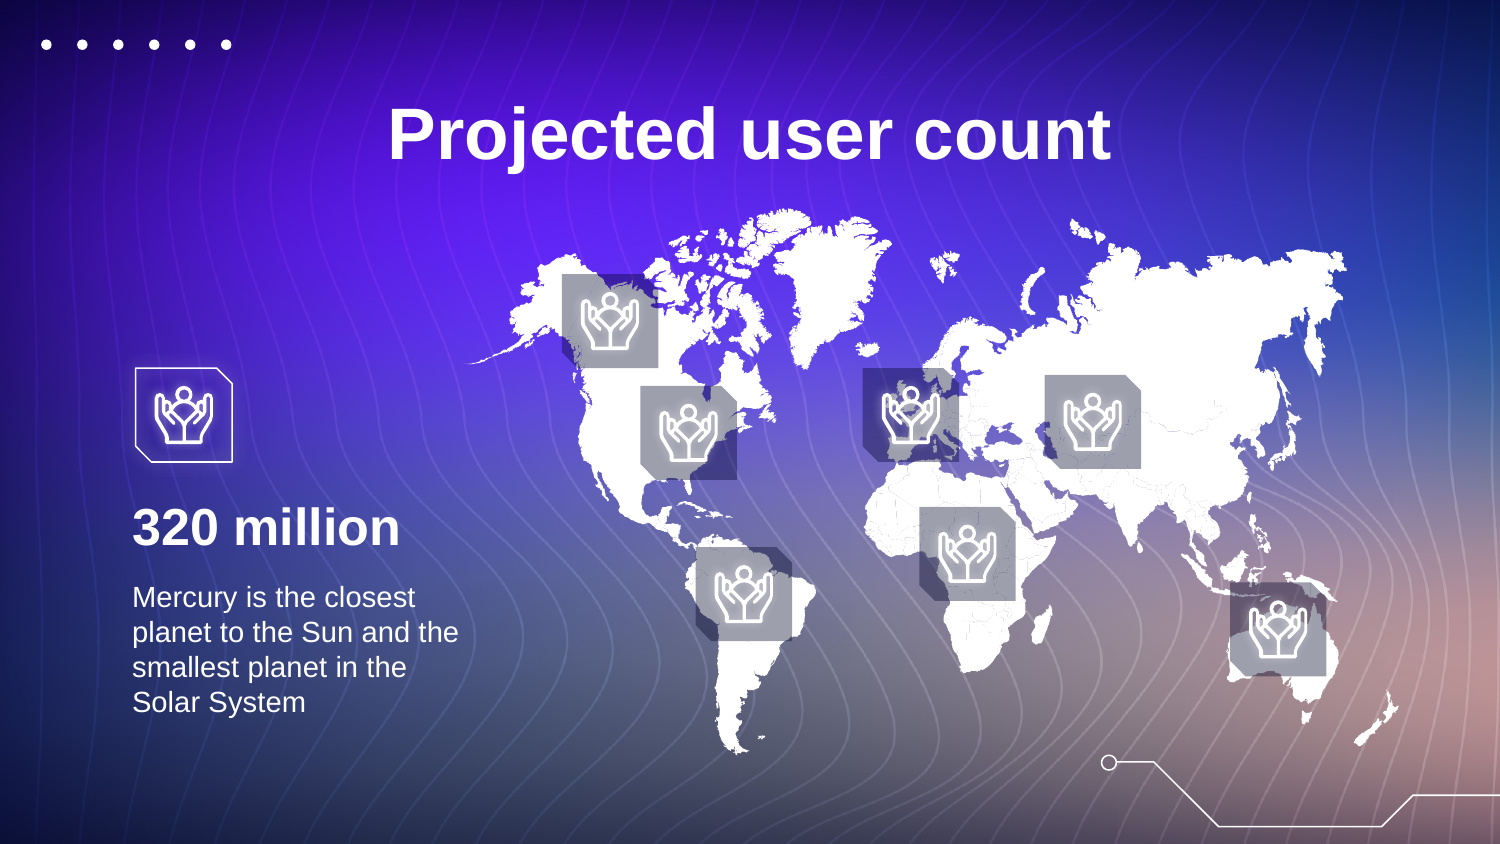

# Projected user count

320 million

Mercury is the closest planet to the Sun and the smallest planet in the Solar System